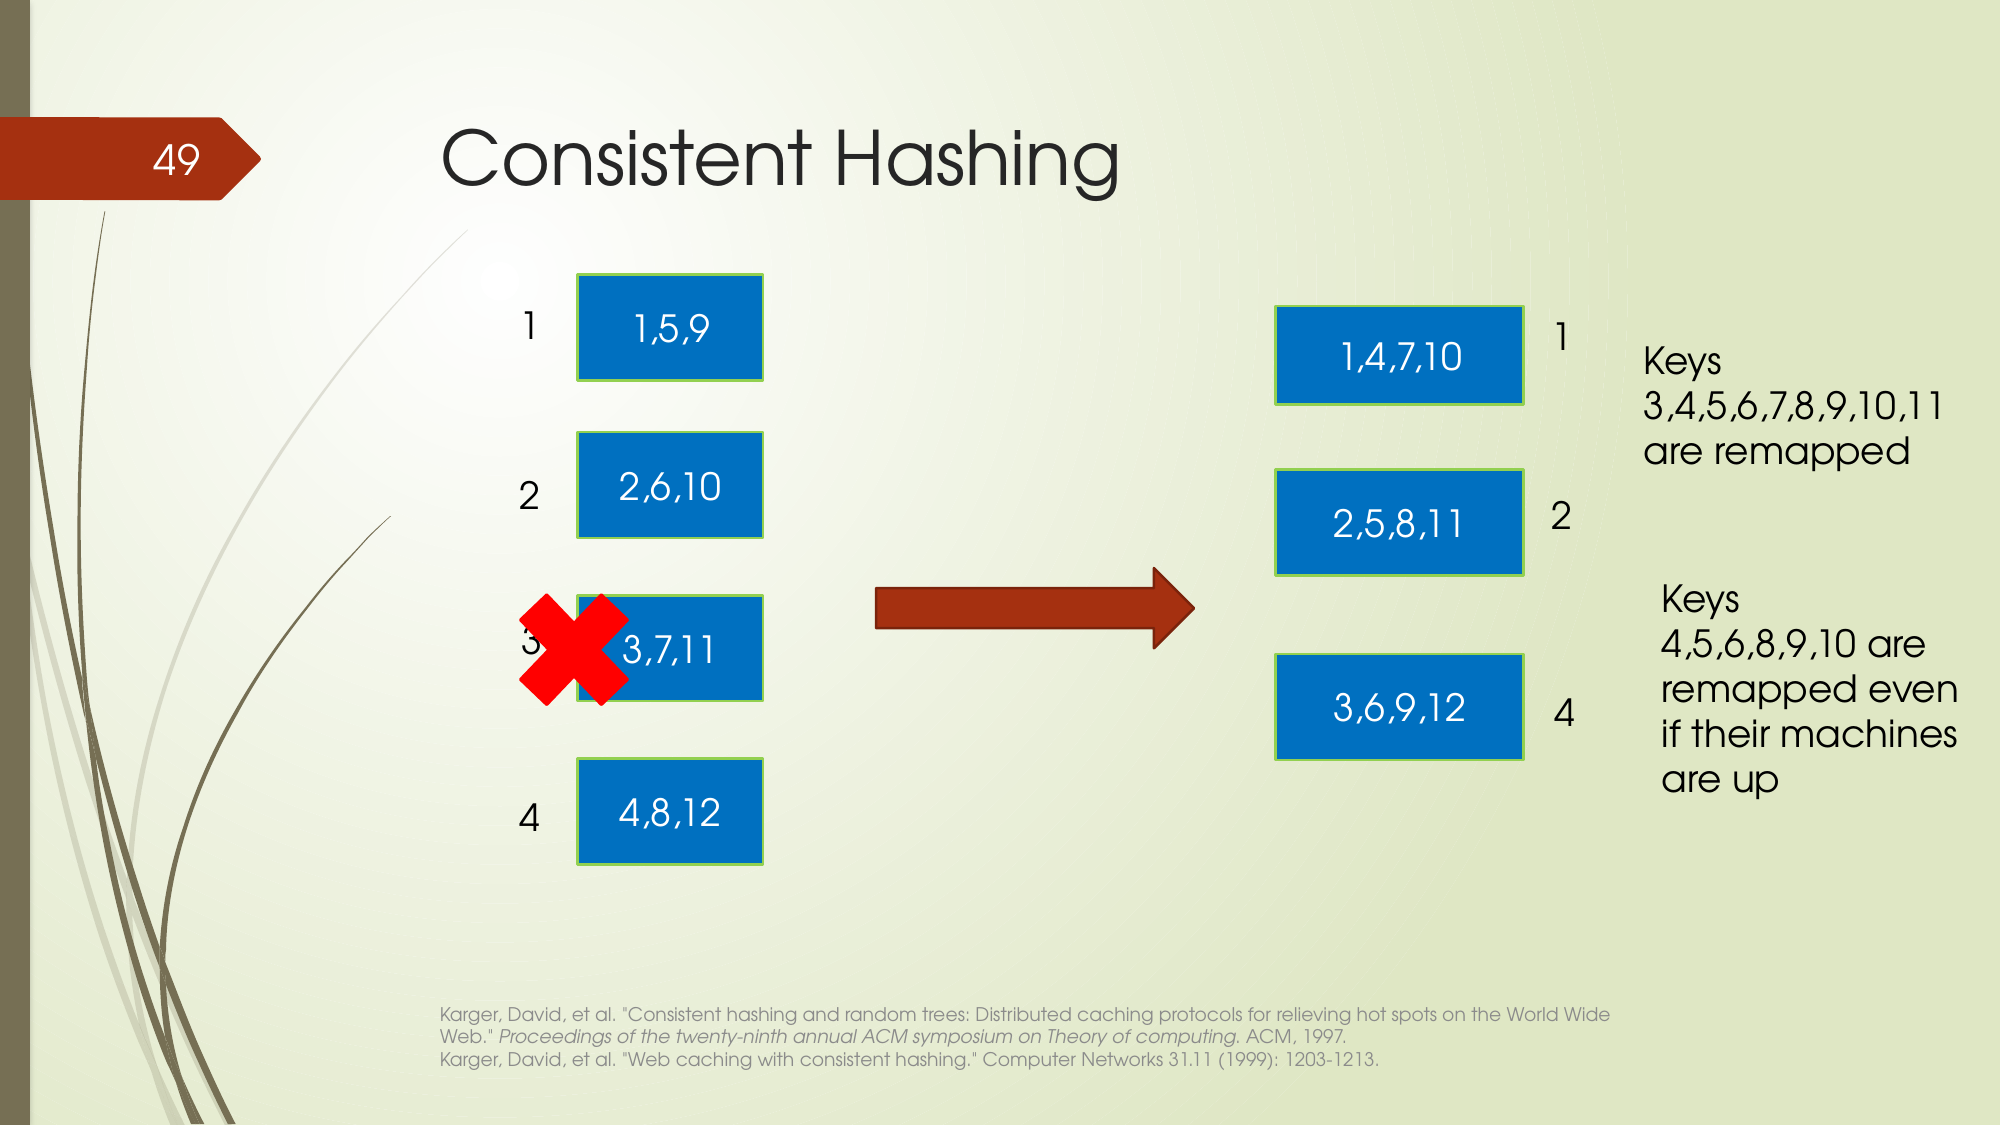

# Consistent Hashing
49
1,5,9
1
1,4,7,10
1
Keys 3,4,5,6,7,8,9,10,11
are remapped
2,6,10
2
2,5,8,11
2

Keys
4,5,6,8,9,10 are remapped even if their machines are up
3,7,11
3
3,6,9,12
4
4,8,12
4
Karger, David, et al. "Consistent hashing and random trees: Distributed caching protocols for relieving hot spots on the World Wide Web." Proceedings of the twenty-ninth annual ACM symposium on Theory of computing. ACM, 1997.
Karger, David, et al. "Web caching with consistent hashing." Computer Networks 31.11 (1999): 1203-1213.